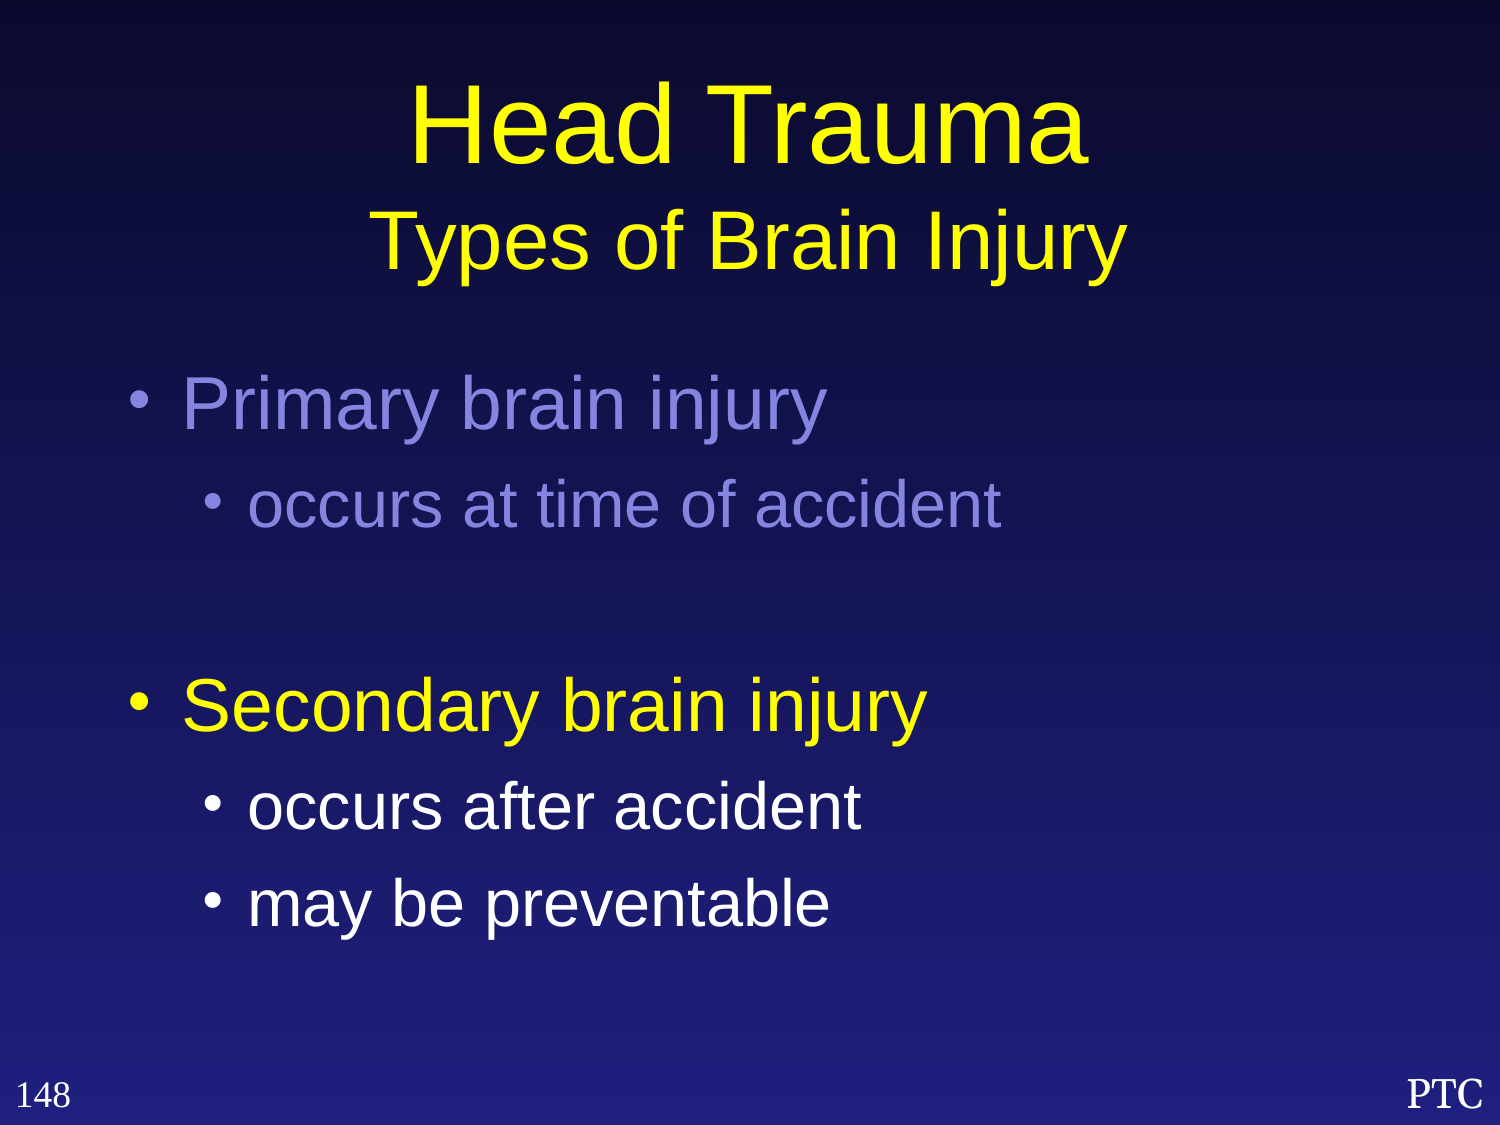

Head Trauma
Types of Brain Injury
Primary brain injury
occurs at time of accident

Secondary brain injury
occurs after accident
may be preventable
148